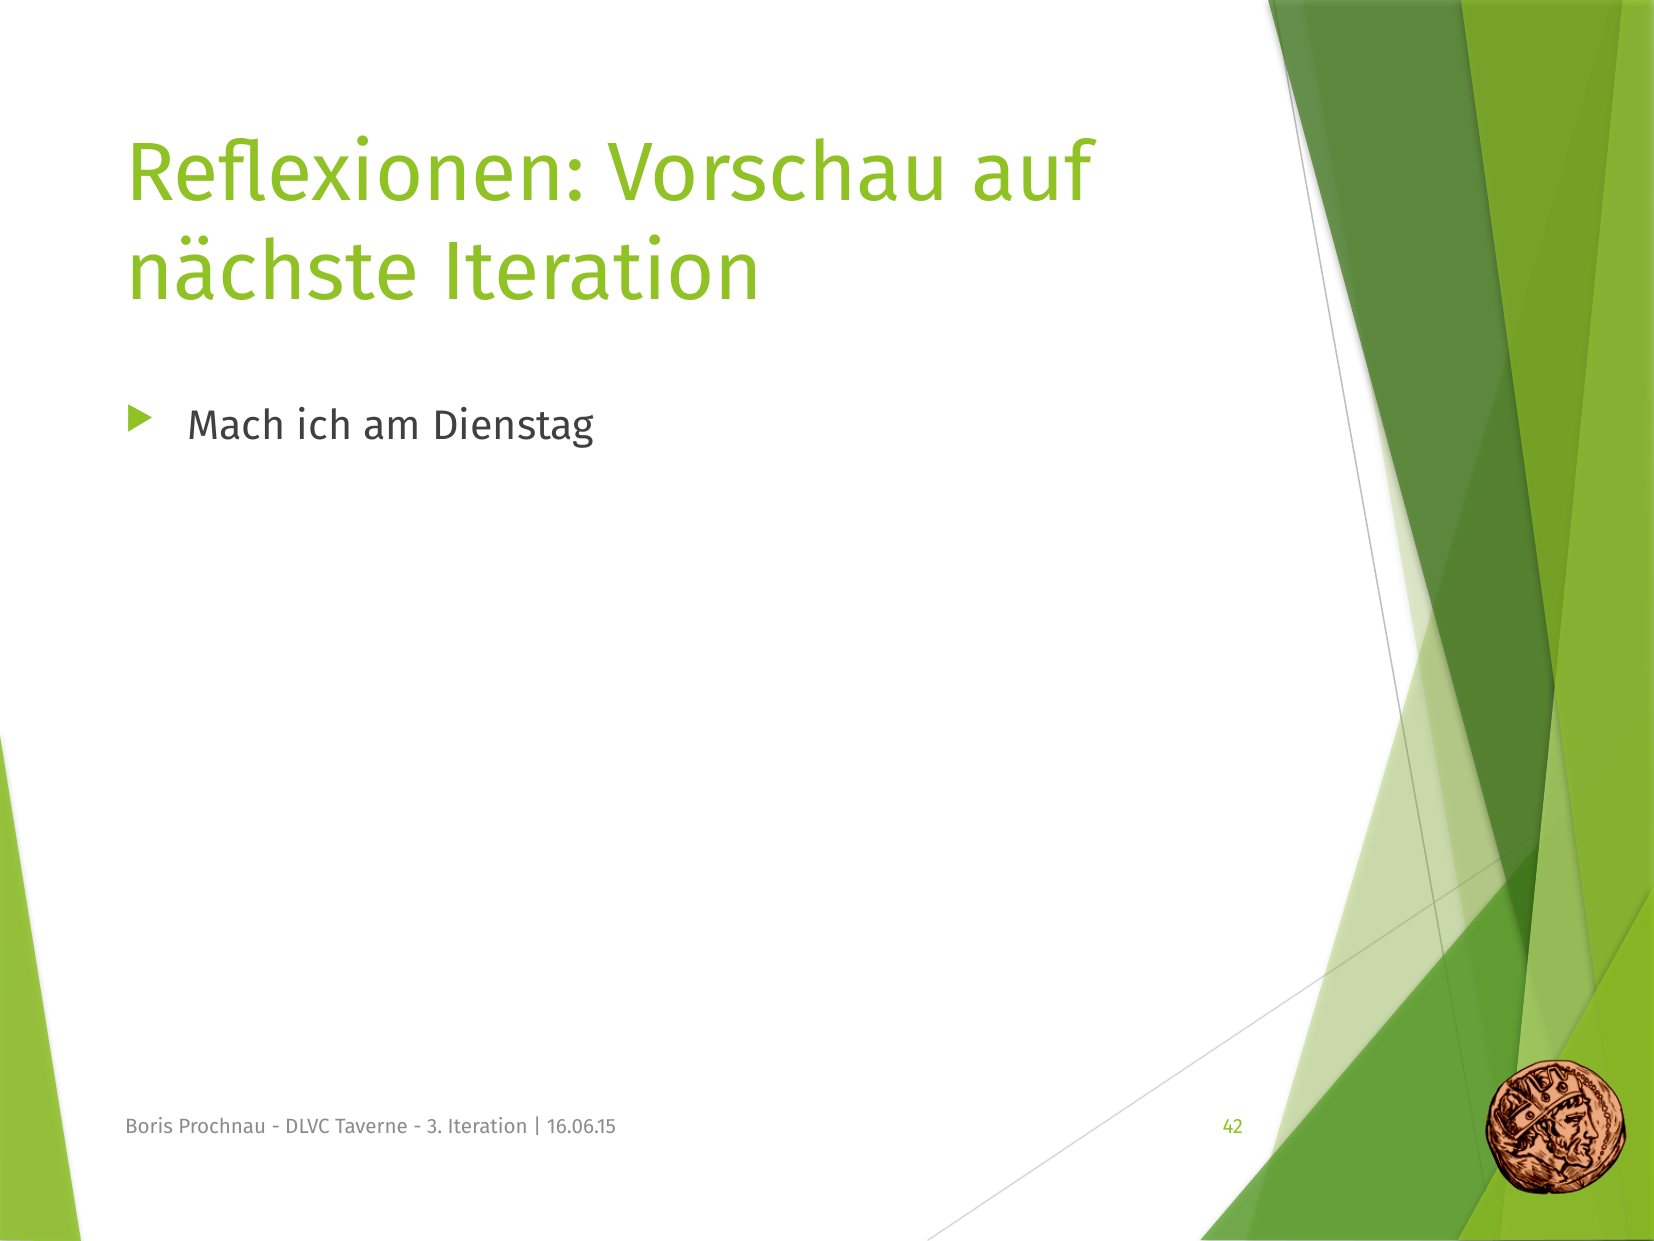

# Reflexionen: Vorschau auf nächste Iteration
Mach ich am Dienstag
Boris Prochnau - DLVC Taverne - 3. Iteration | 16.06.15
42